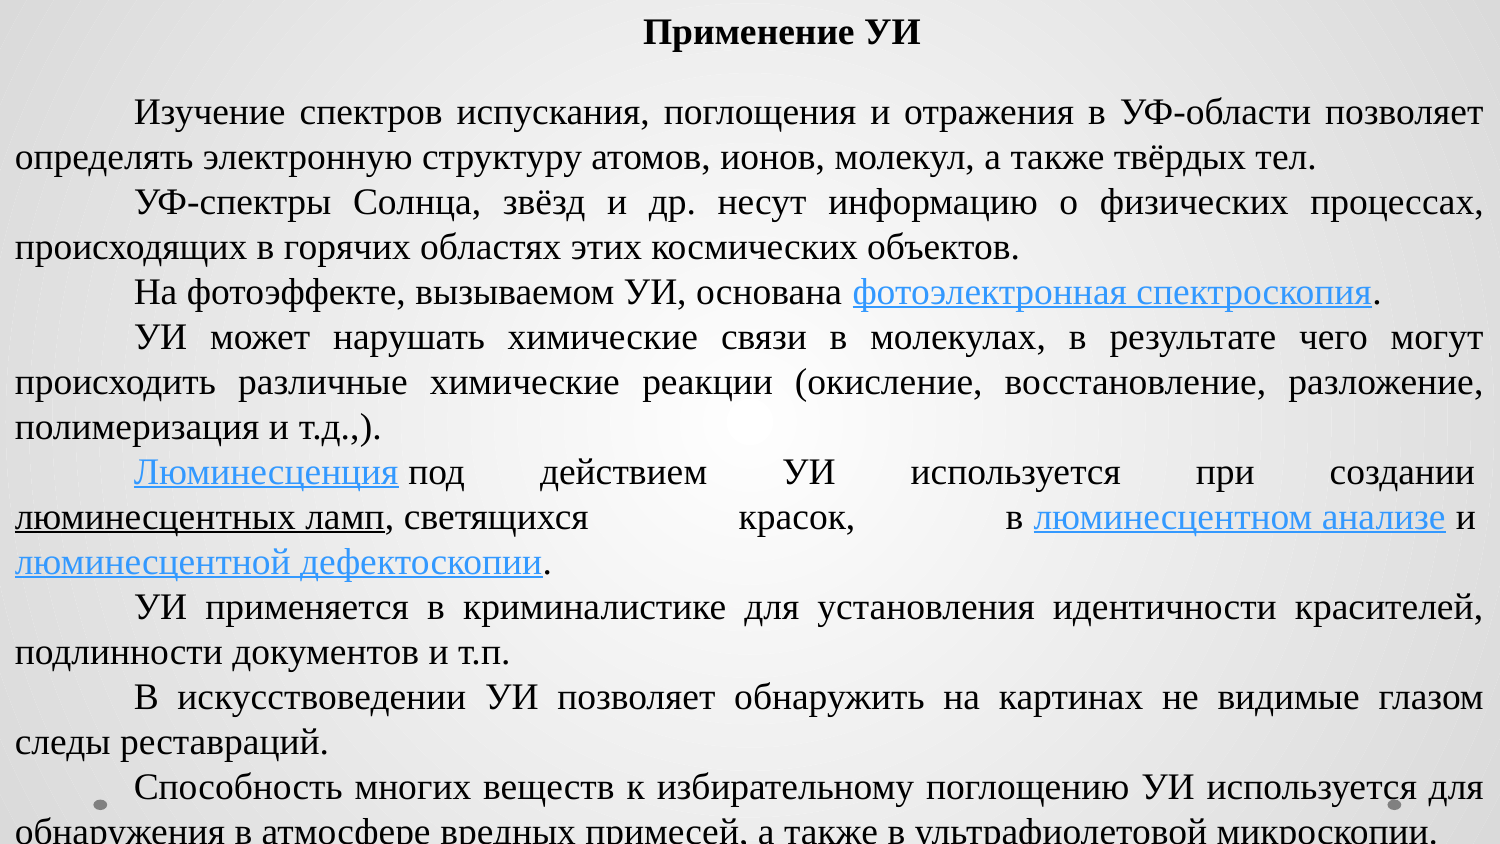

Применение УИ

Изучение спектров испускания, поглощения и отражения в УФ-области позволяет определять электронную структуру атомов, ионов, молекул, а также твёрдых тел.
УФ-спектры Солнца, звёзд и др. несут информацию о физических процессах, происходящих в горячих областях этих космических объектов.
На фотоэффекте, вызываемом УИ, основана фотоэлектронная спектроскопия.
УИ может нарушать химические связи в молекулах, в результате чего могут происходить различные химические реакции (окисление, восстановление, разложение, полимеризация и т.д.,).
Люминесценция под действием УИ используется при создании люминесцентных ламп, светящихся красок, в люминесцентном анализе и люминесцентной дефектоскопии.
УИ применяется в криминалистике для установления идентичности красителей, подлинности документов и т.п.
В искусствоведении УИ позволяет обнаружить на картинах не видимые глазом следы реставраций.
Способность многих веществ к избирательному поглощению УИ используется для обнаружения в атмосфере вредных примесей, а также в ультрафиолетовой микроскопии.